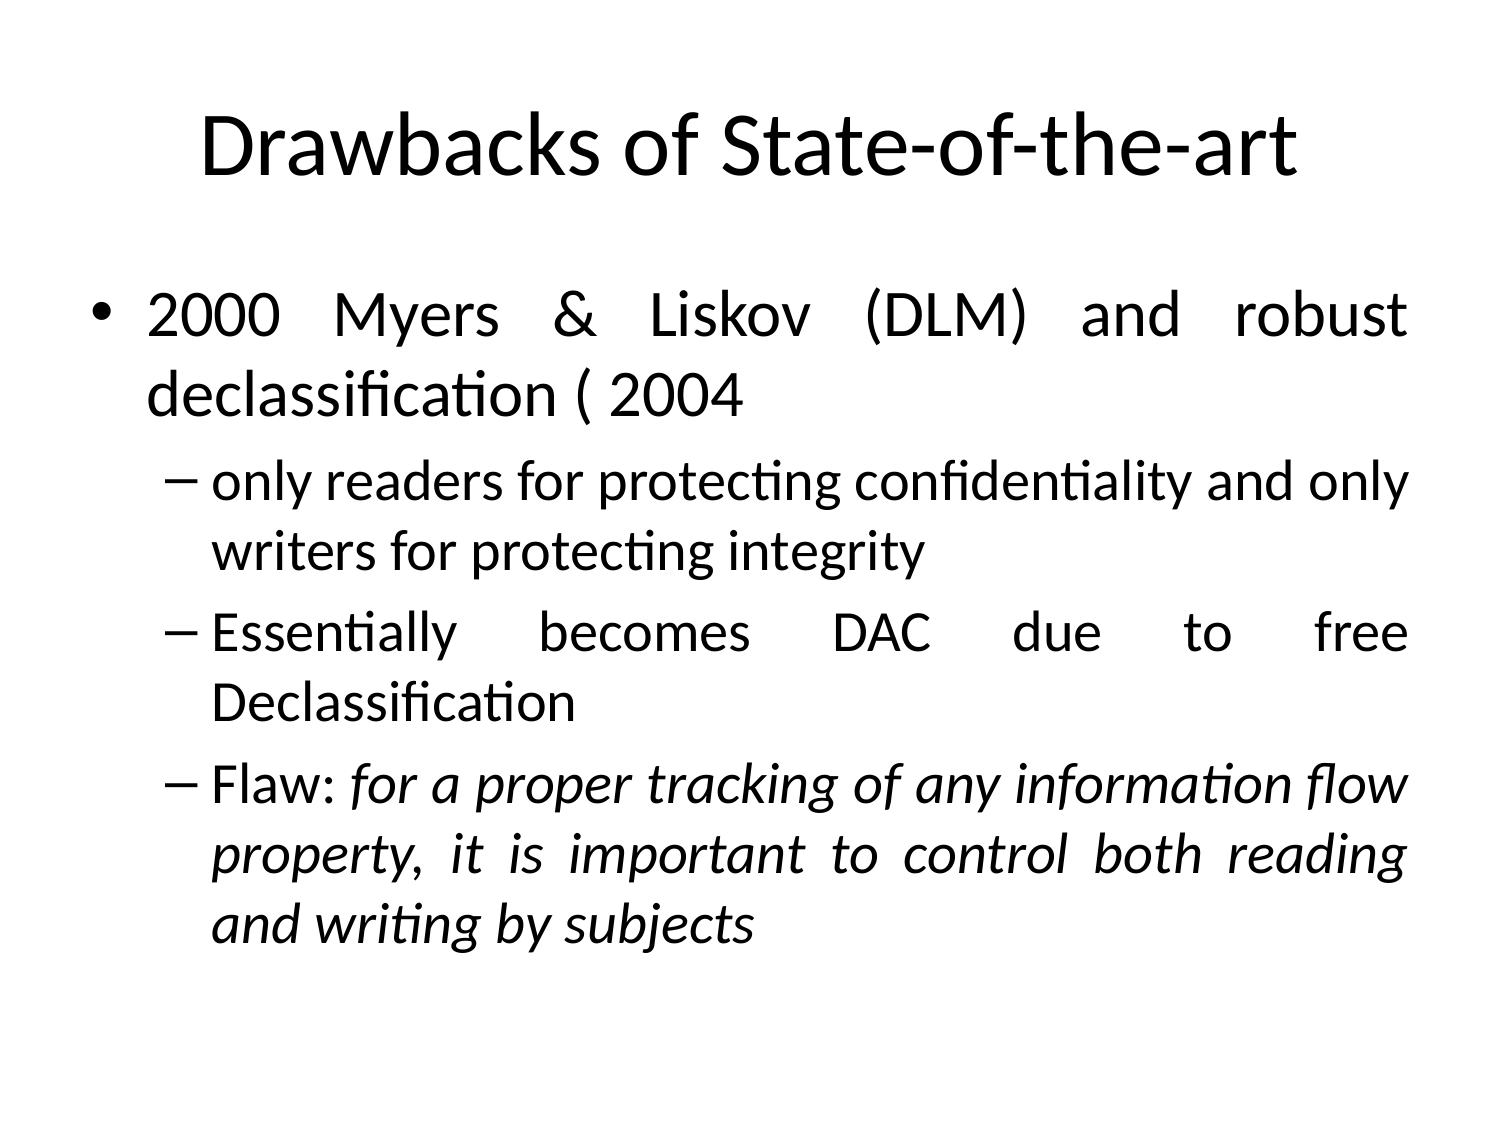

# Drawbacks of State-of-the-art
2000 Myers & Liskov (DLM) and robust declassification ( 2004
only readers for protecting confidentiality and only writers for protecting integrity
Essentially becomes DAC due to free Declassification
Flaw: for a proper tracking of any information flow property, it is important to control both reading and writing by subjects